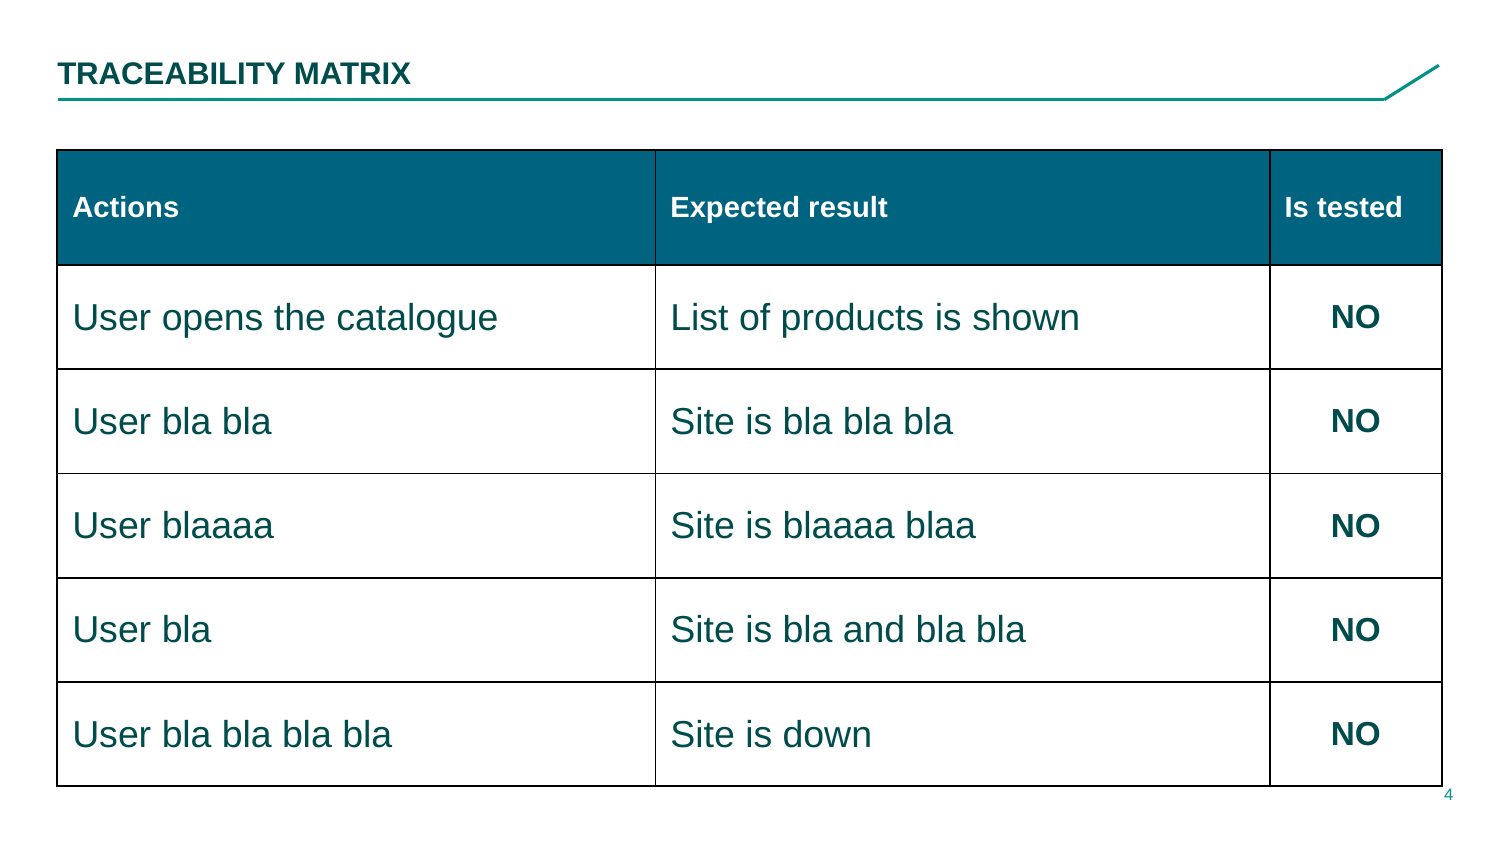

Traceability matrix
| Actions | Expected result | Is tested |
| --- | --- | --- |
| User opens the catalogue | List of products is shown | NO |
| User bla bla | Site is bla bla bla | NO |
| User blaaaa | Site is blaaaa blaa | NO |
| User bla | Site is bla and bla bla | NO |
| User bla bla bla bla | Site is down | NO |